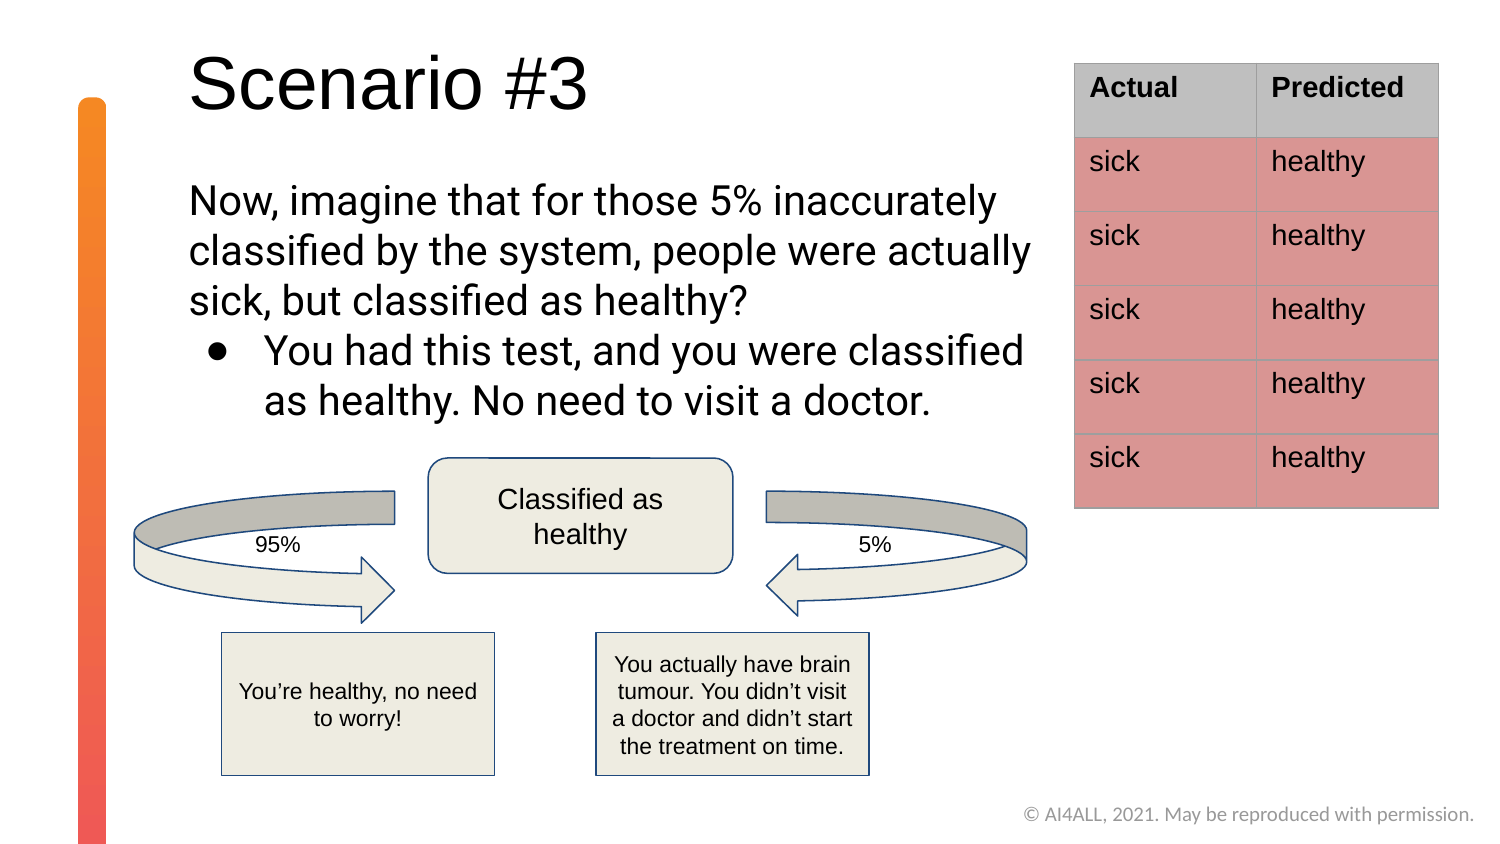

# Scenario #3
| Actual | Predicted |
| --- | --- |
| sick | healthy |
| sick | healthy |
| sick | healthy |
| sick | healthy |
| sick | healthy |
Now, imagine that for those 5% inaccurately classified by the system, people were actually sick, but classified as healthy?
You had this test, and you were classified as healthy. No need to visit a doctor.

Classified as healthy

5%
95%
You’re healthy, no need to worry!
You actually have brain tumour. You didn’t visit a doctor and didn’t start the treatment on time.